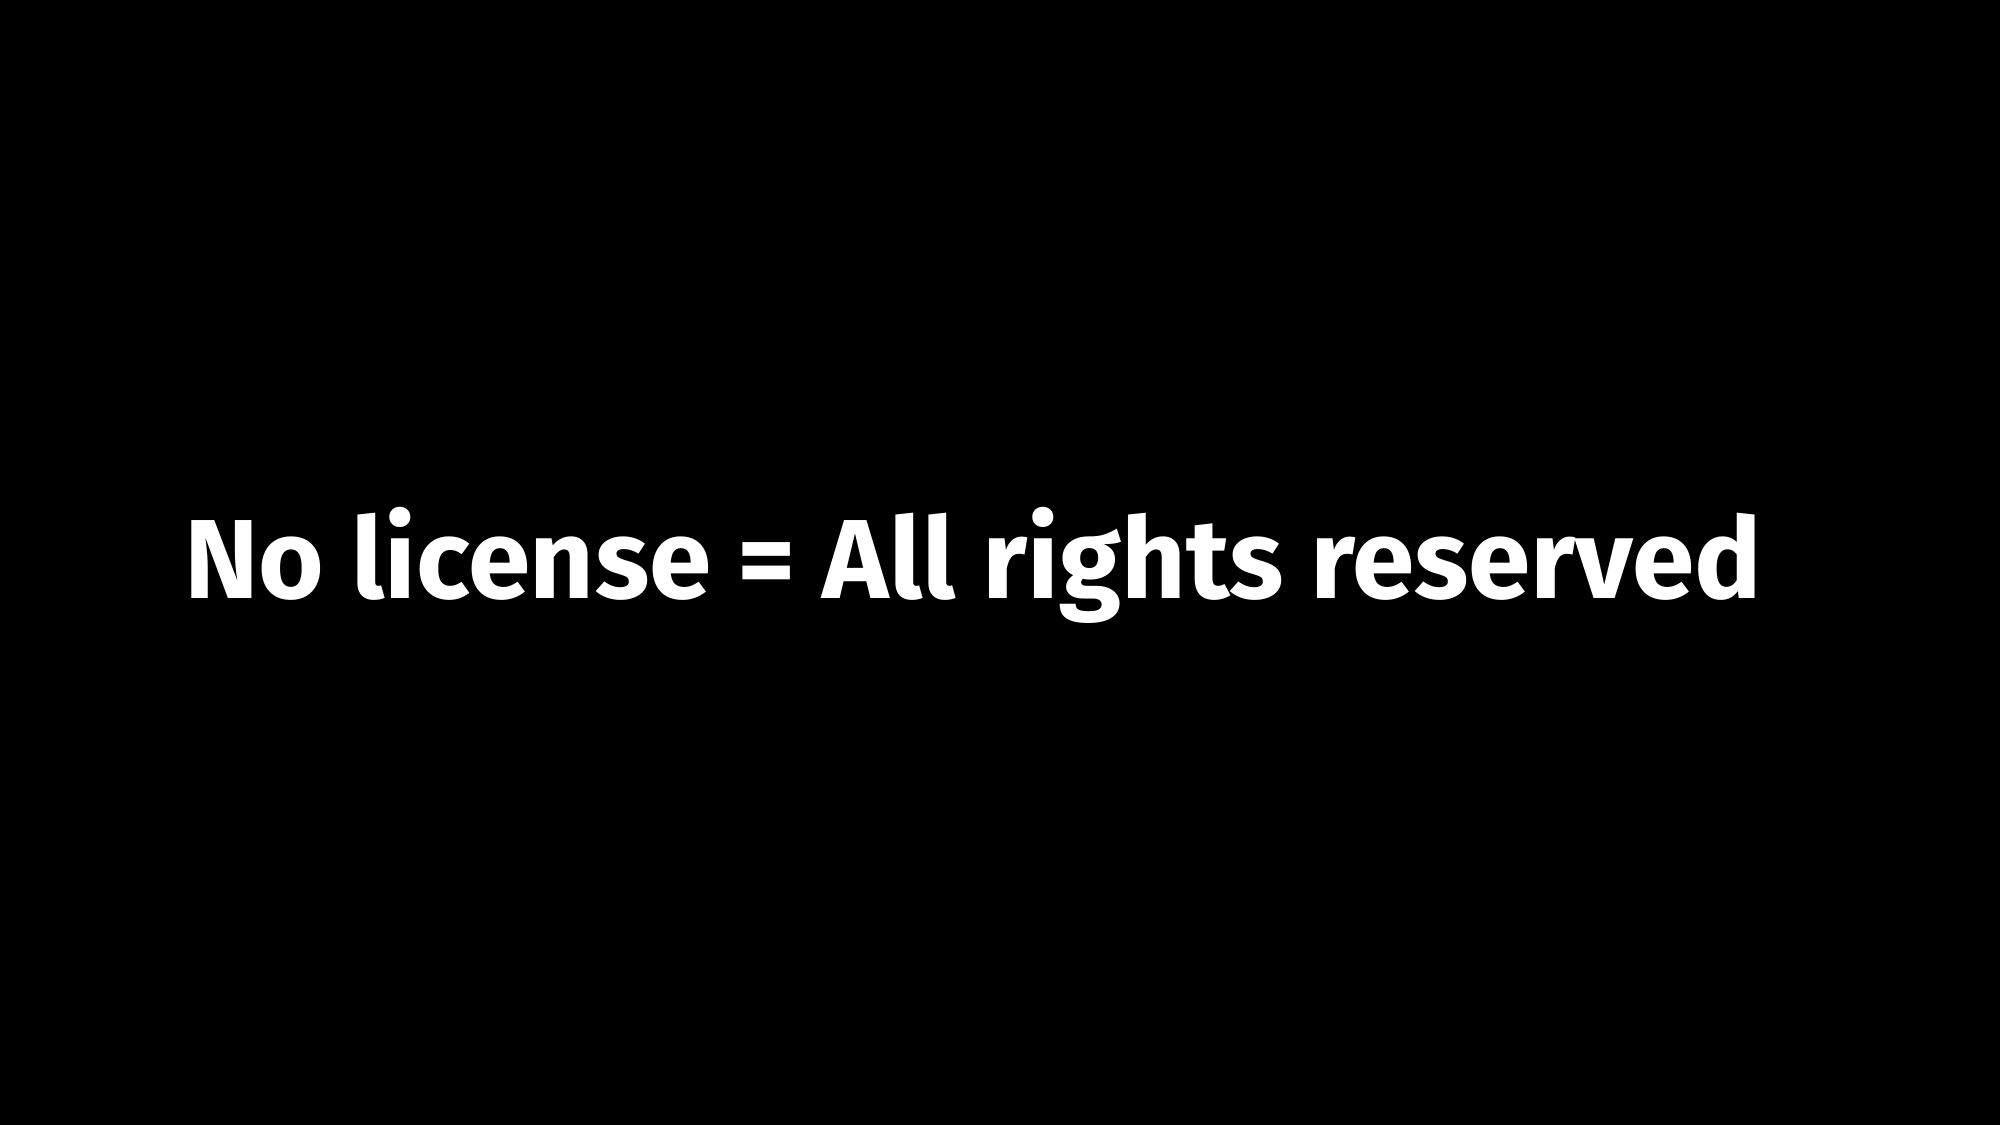

# No license = All rights reserved